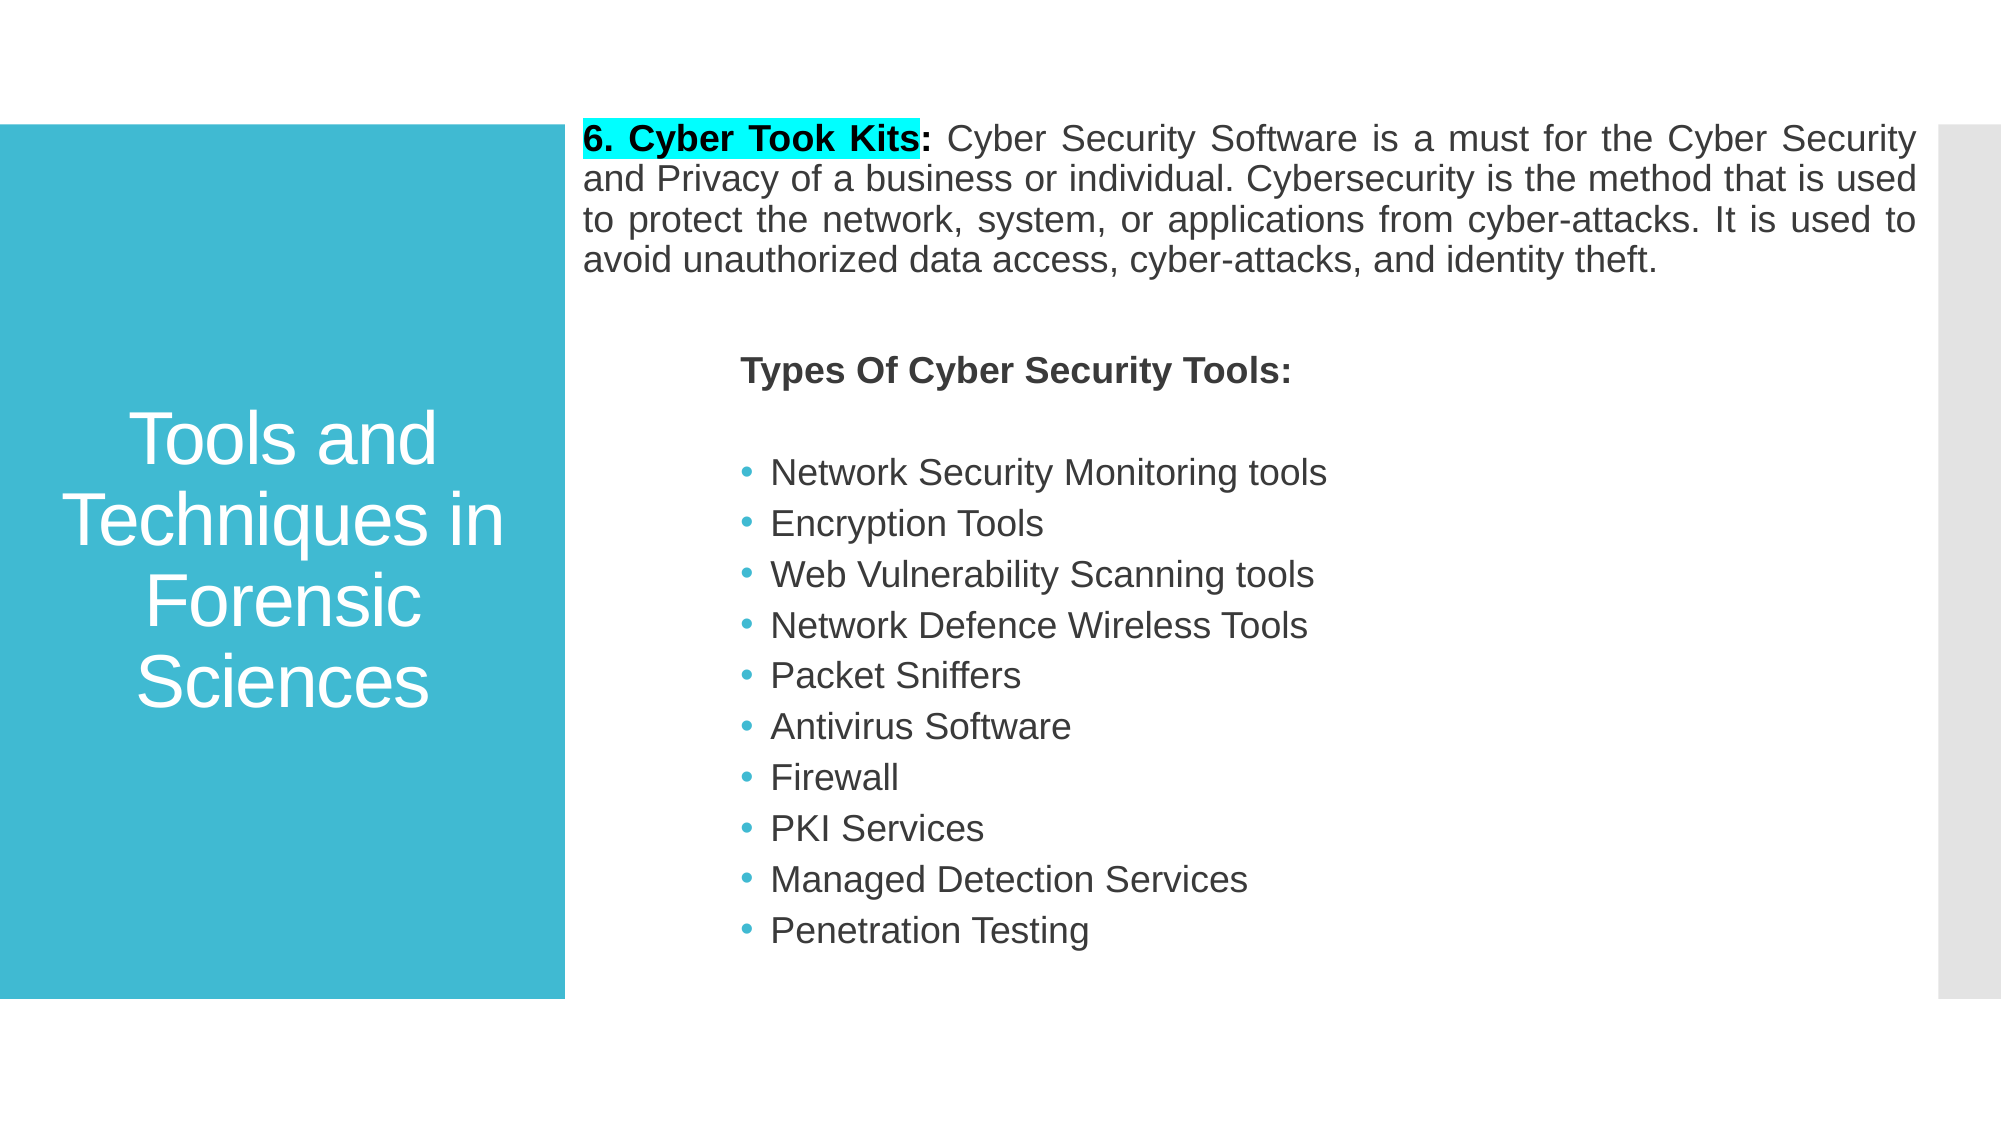

# Tools and Techniques in Forensic Sciences
6. Cyber Took Kits: Cyber Security Software is a must for the Cyber Security and Privacy of a business or individual. Cybersecurity is the method that is used to protect the network, system, or applications from cyber-attacks. It is used to avoid unauthorized data access, cyber-attacks, and identity theft.

Types Of Cyber Security Tools:

Network Security Monitoring tools
Encryption Tools
Web Vulnerability Scanning tools
Network Defence Wireless Tools
Packet Sniffers
Antivirus Software
Firewall
PKI Services
Managed Detection Services
Penetration Testing